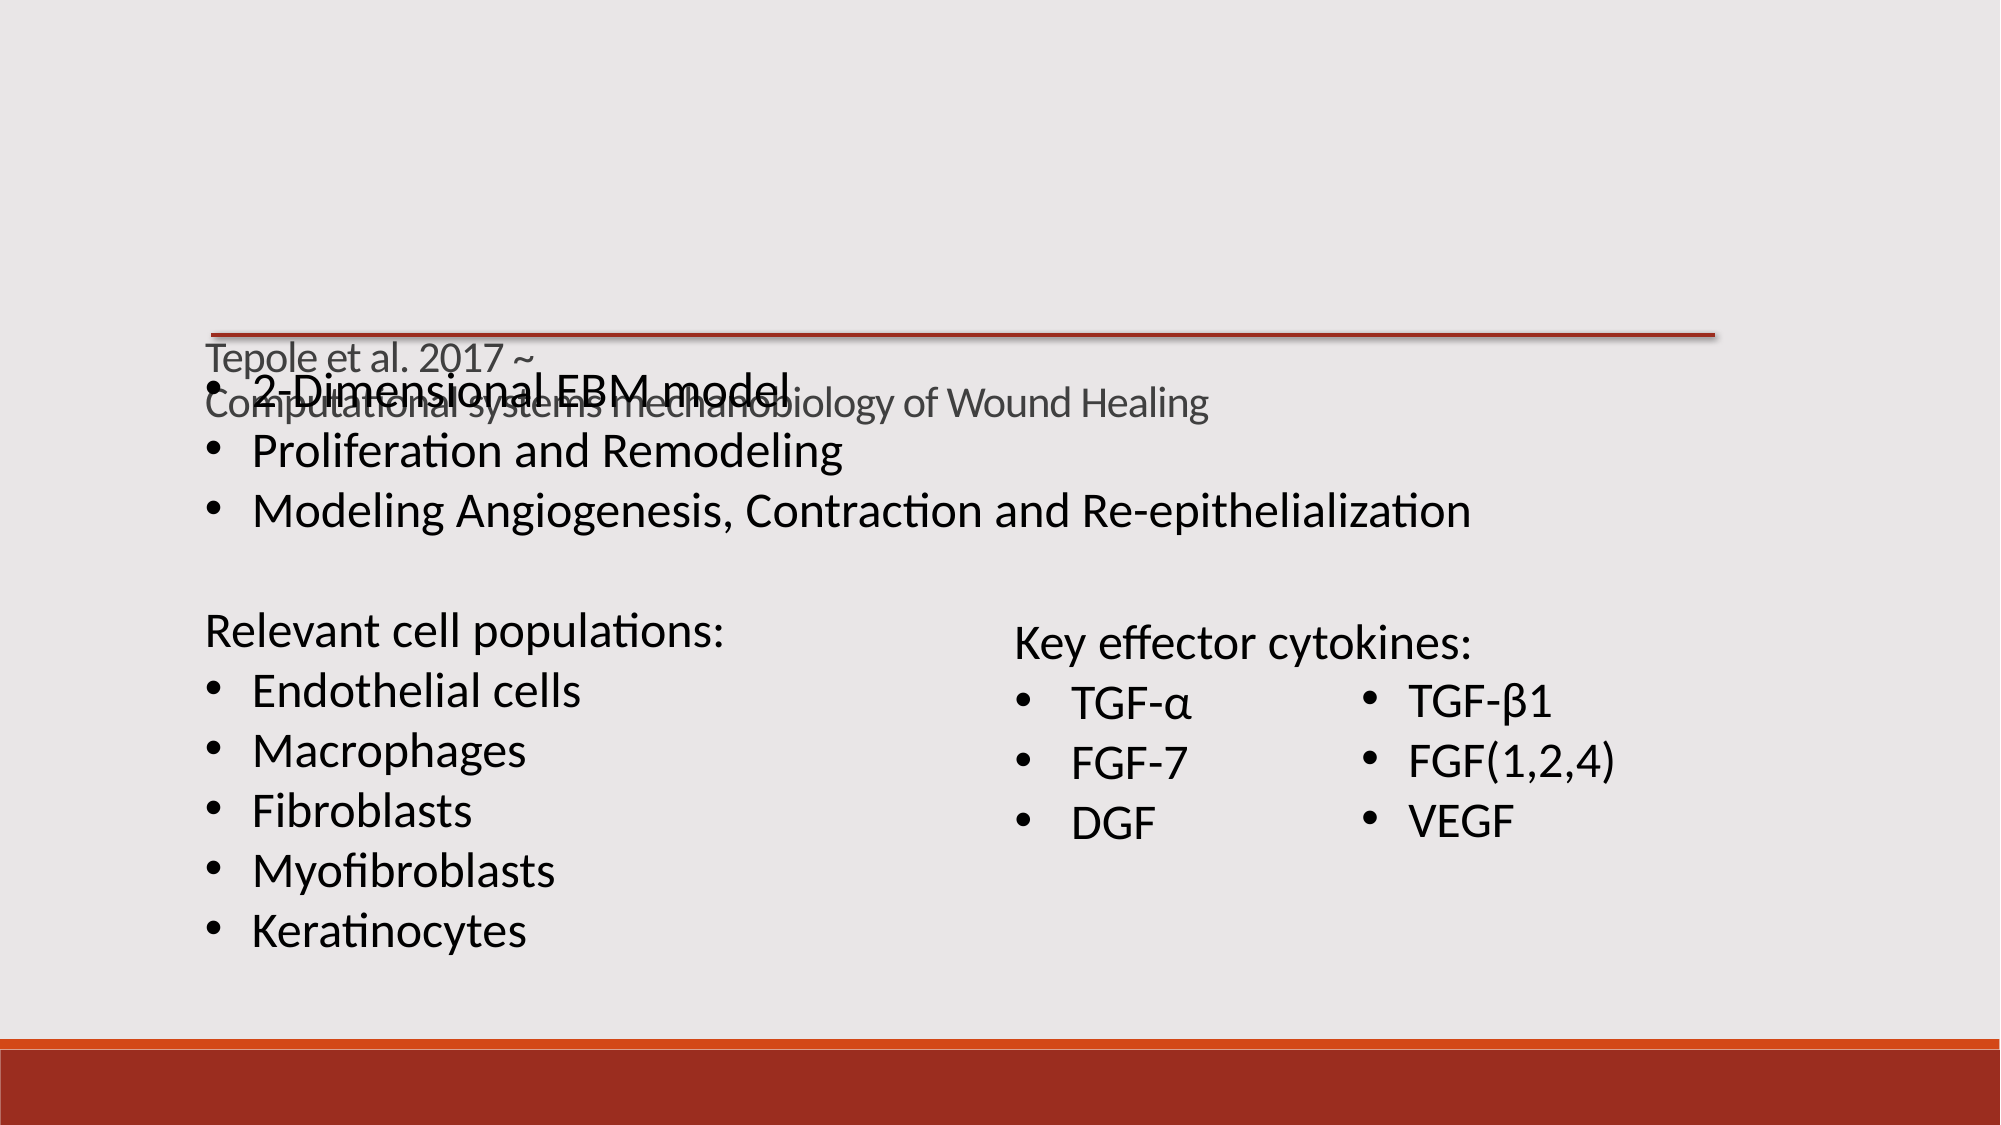

Tepole et al. 2017 ~
Computational systems mechanobiology of Wound Healing

2-Dimensional EBM model
Proliferation and Remodeling
Modeling Angiogenesis, Contraction and Re-epithelialization

Relevant cell populations:
Endothelial cells
Macrophages
Fibroblasts
Myofibroblasts
Keratinocytes
Key effector cytokines:
TGF-α
FGF-7
DGF

TGF-β1
FGF(1,2,4)
VEGF